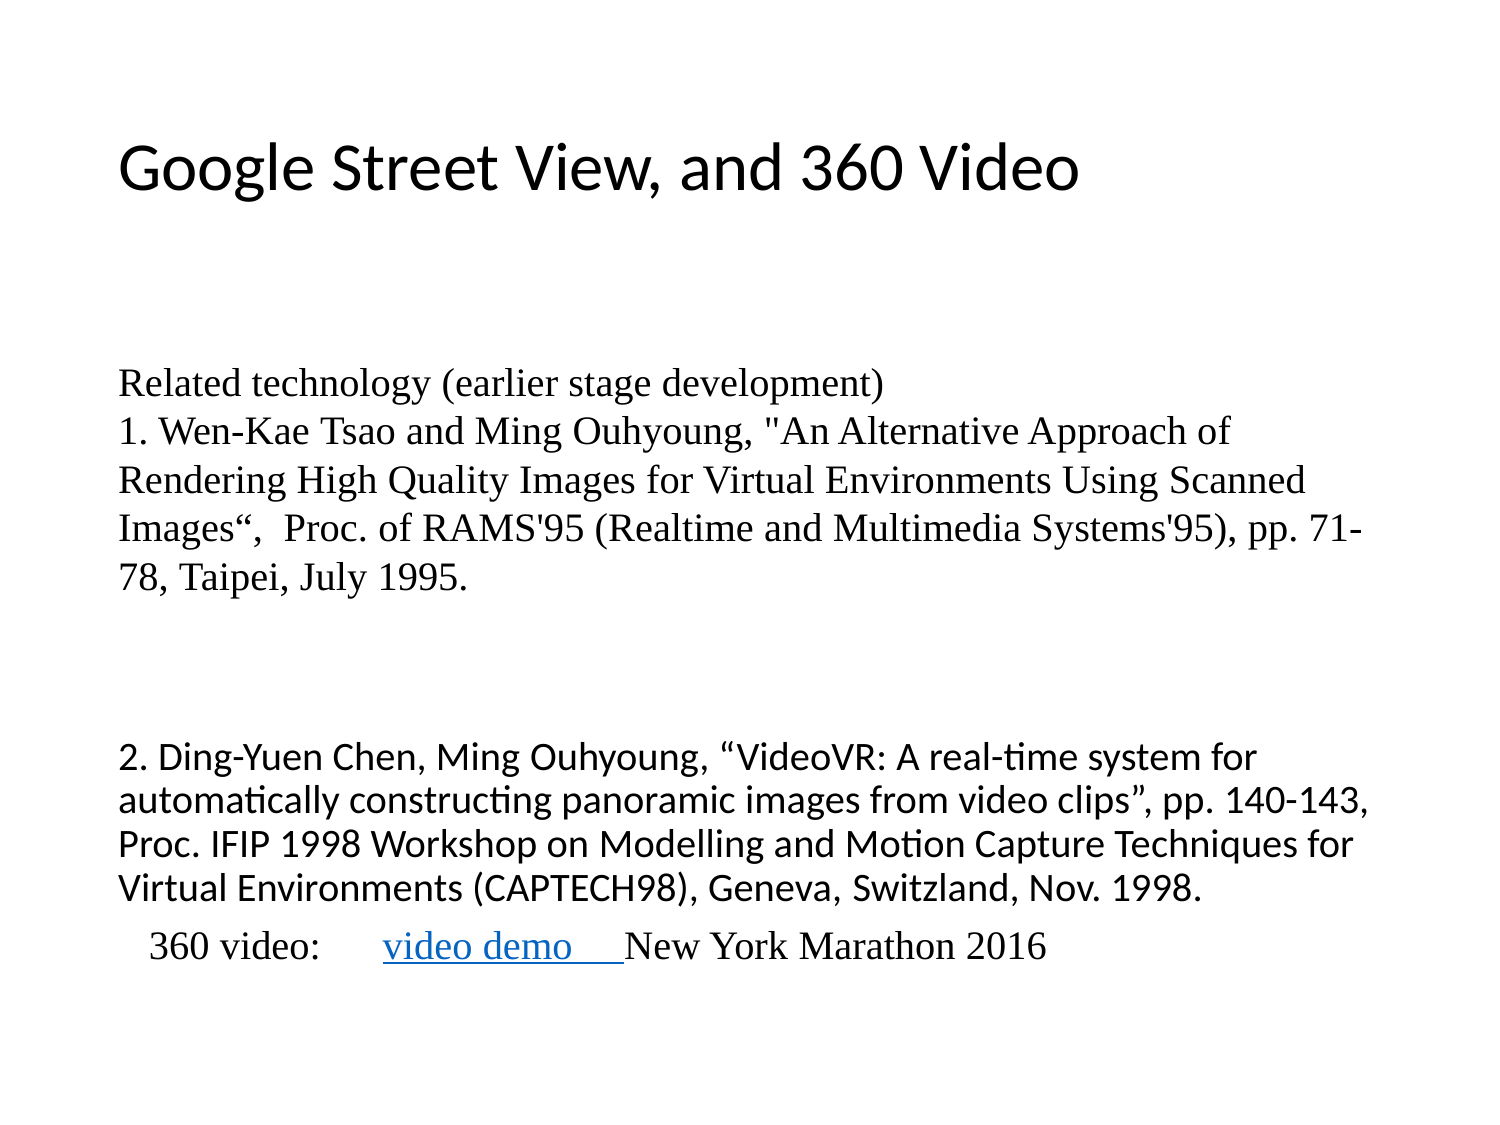

# Google Street View, and 360 Video

Related technology (earlier stage development)
1. Wen-Kae Tsao and Ming Ouhyoung, "An Alternative Approach of Rendering High Quality Images for Virtual Environments Using Scanned Images“,  Proc. of RAMS'95 (Realtime and Multimedia Systems'95), pp. 71-78, Taipei, July 1995.

2. Ding-Yuen Chen, Ming Ouhyoung, “VideoVR: A real-time system for automatically constructing panoramic images from video clips”, pp. 140-143, Proc. IFIP 1998 Workshop on Modelling and Motion Capture Techniques for Virtual Environments (CAPTECH98), Geneva, Switzland, Nov. 1998.
   360 video:      video demo     New York Marathon 2016